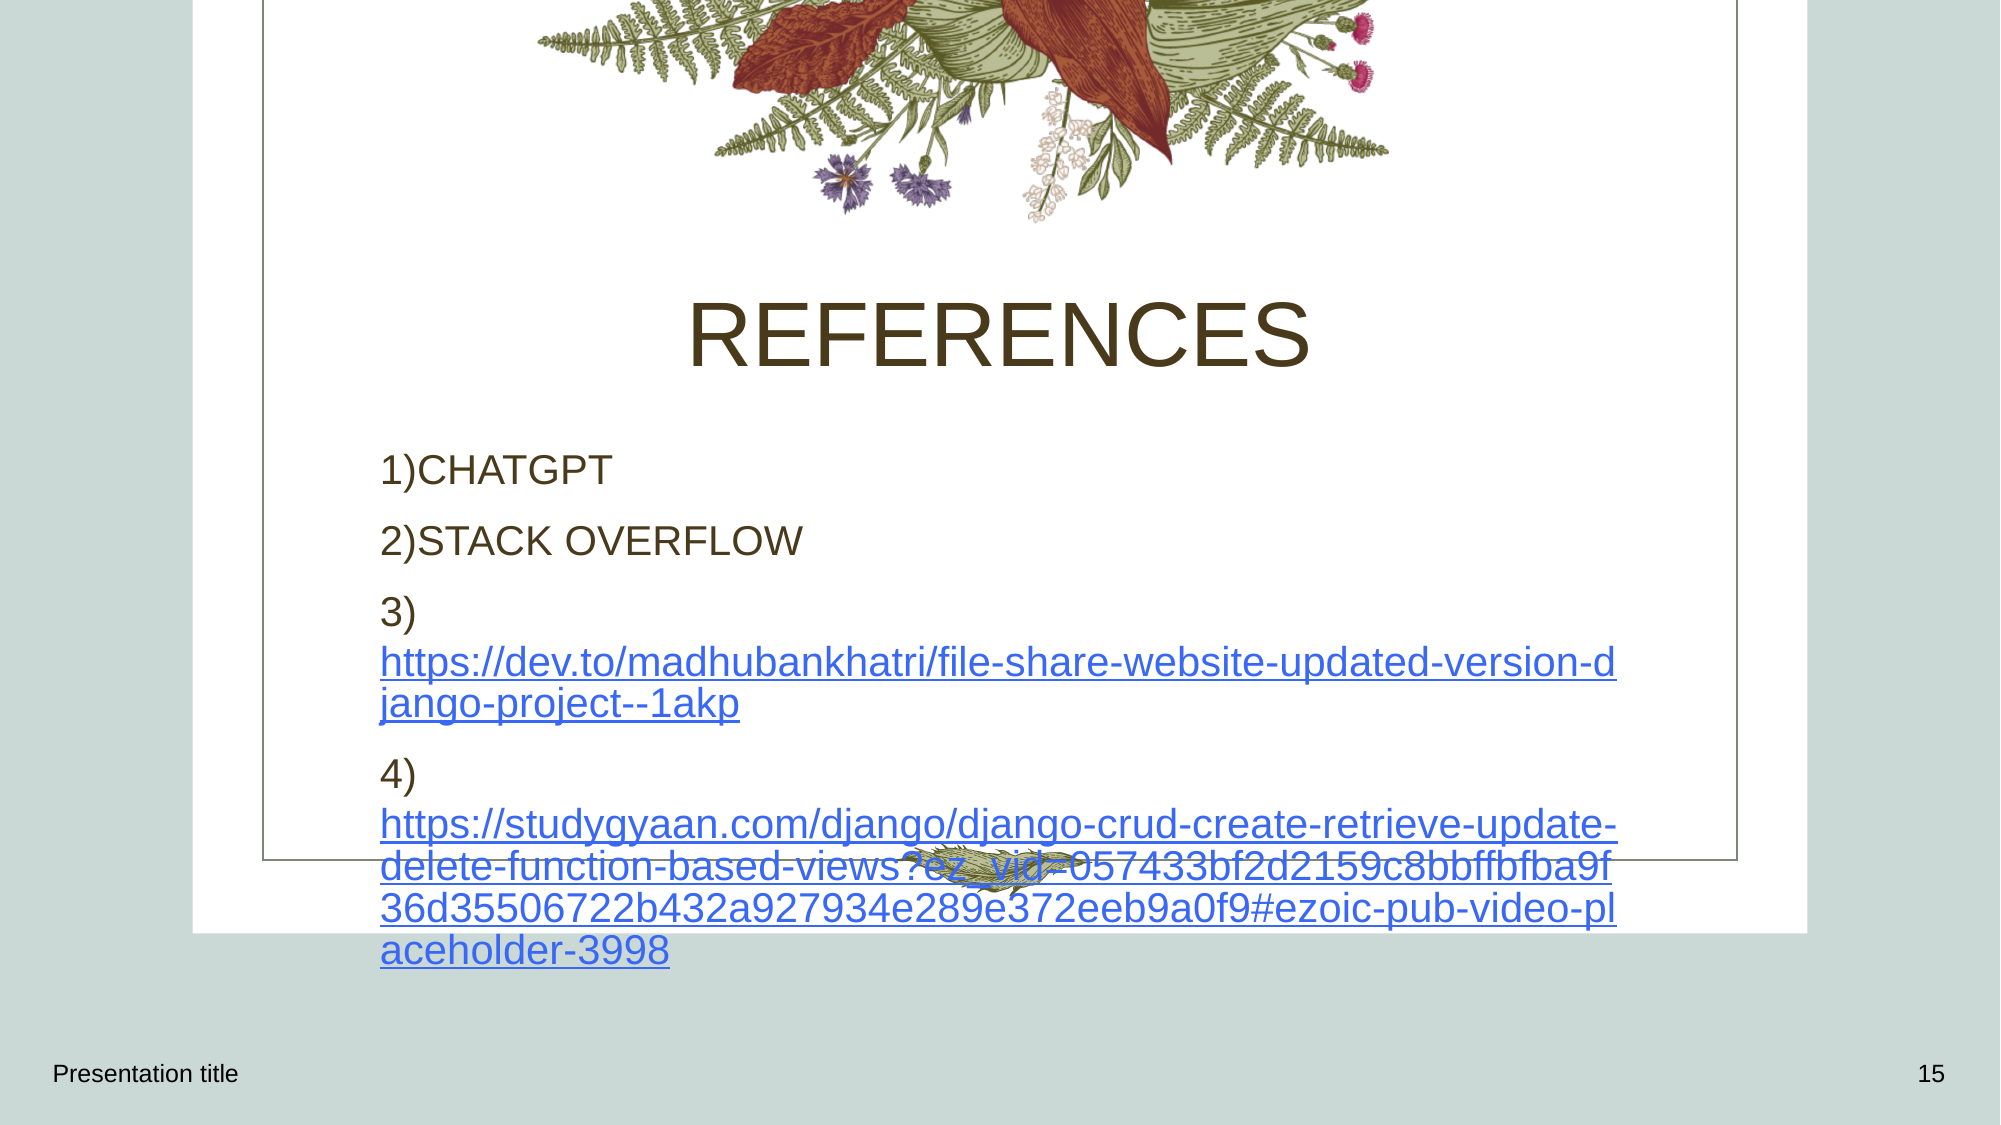

# REFERENCES
1)CHATGPT
2)STACK OVERFLOW
3) https://dev.to/madhubankhatri/file-share-website-updated-version-django-project--1akp
4) https://studygyaan.com/django/django-crud-create-retrieve-update-delete-function-based-views?ez_vid=057433bf2d2159c8bbffbfba9f36d35506722b432a927934e289e372eeb9a0f9#ezoic-pub-video-placeholder-3998

Presentation title
15